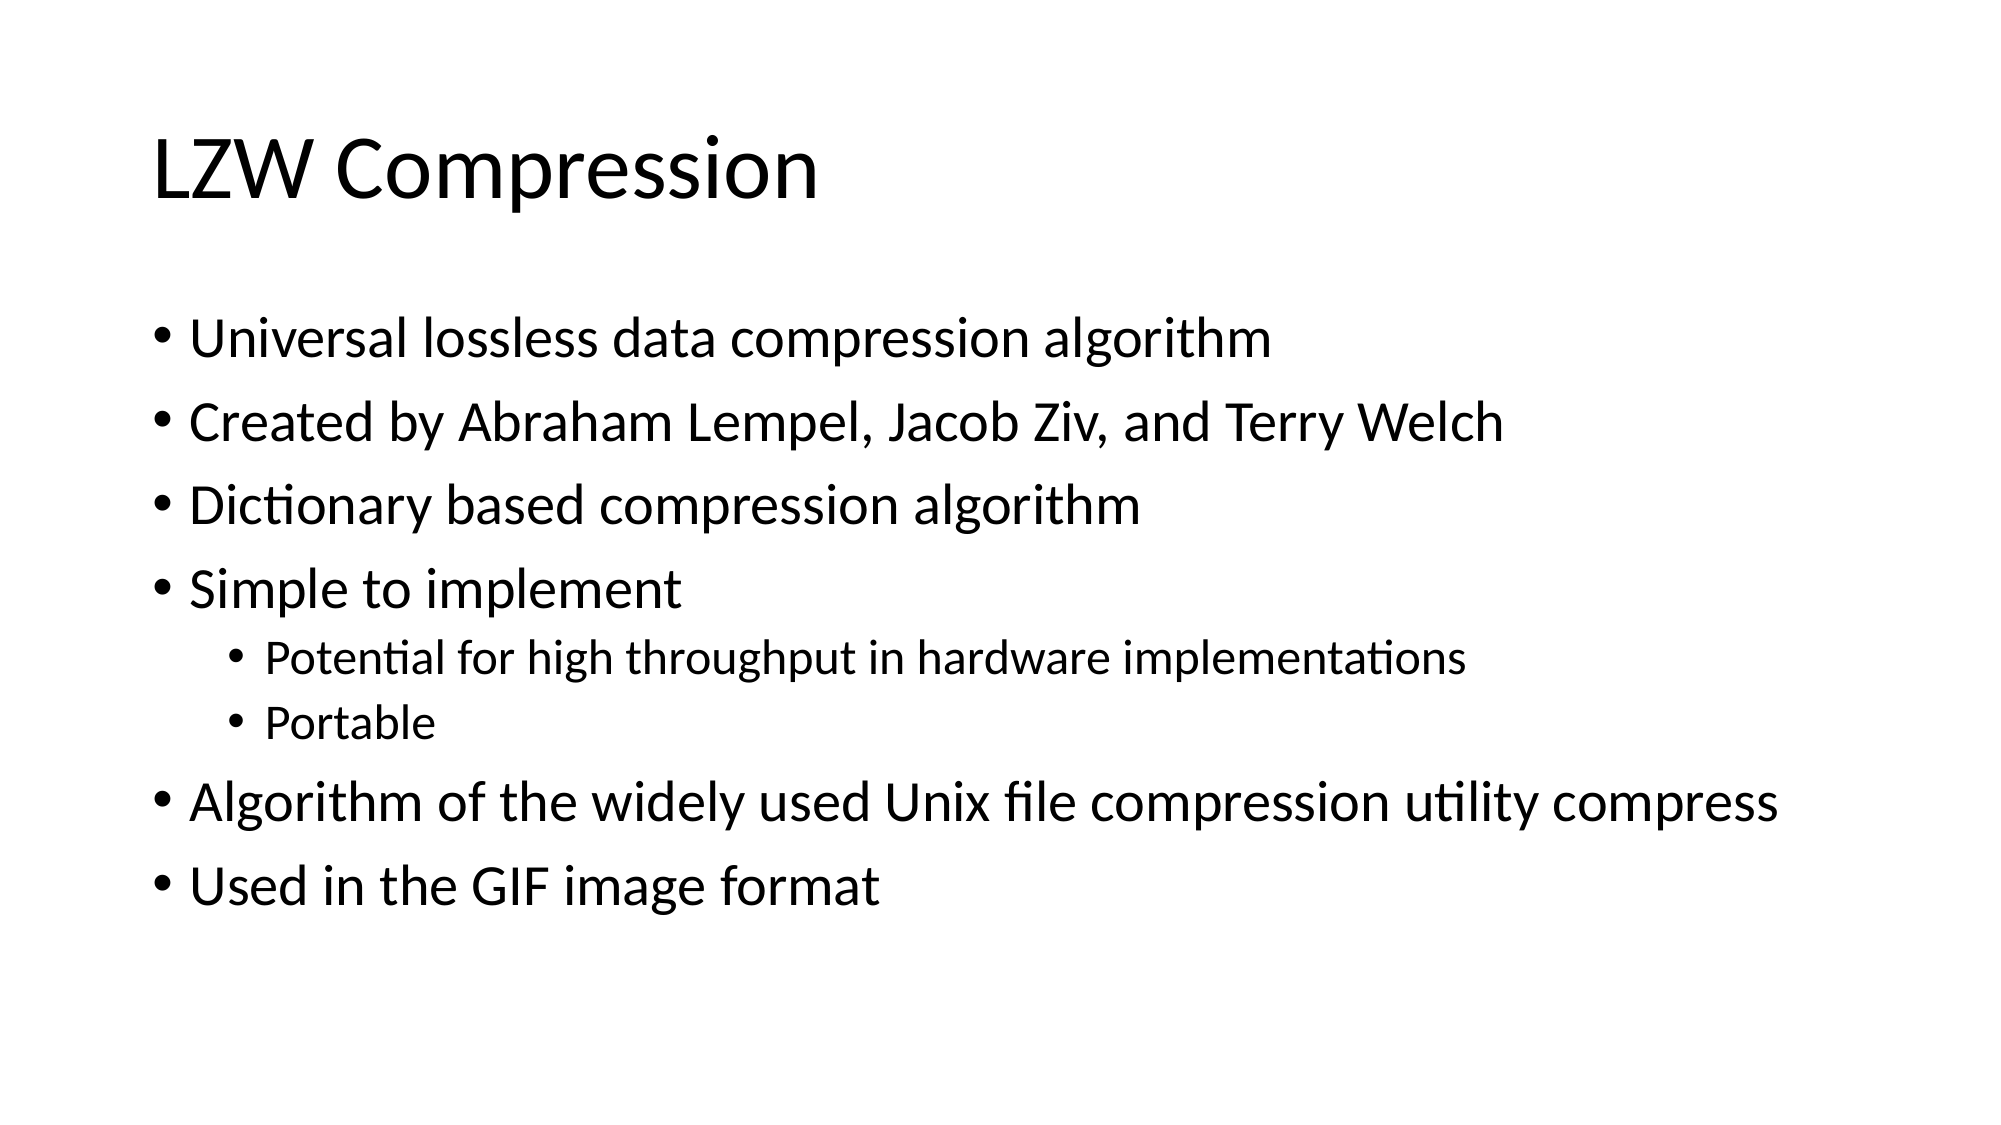

# LZW Compression
Universal lossless data compression algorithm
Created by Abraham Lempel, Jacob Ziv, and Terry Welch
Dictionary based compression algorithm
Simple to implement
Potential for high throughput in hardware implementations
Portable
Algorithm of the widely used Unix file compression utility compress
Used in the GIF image format